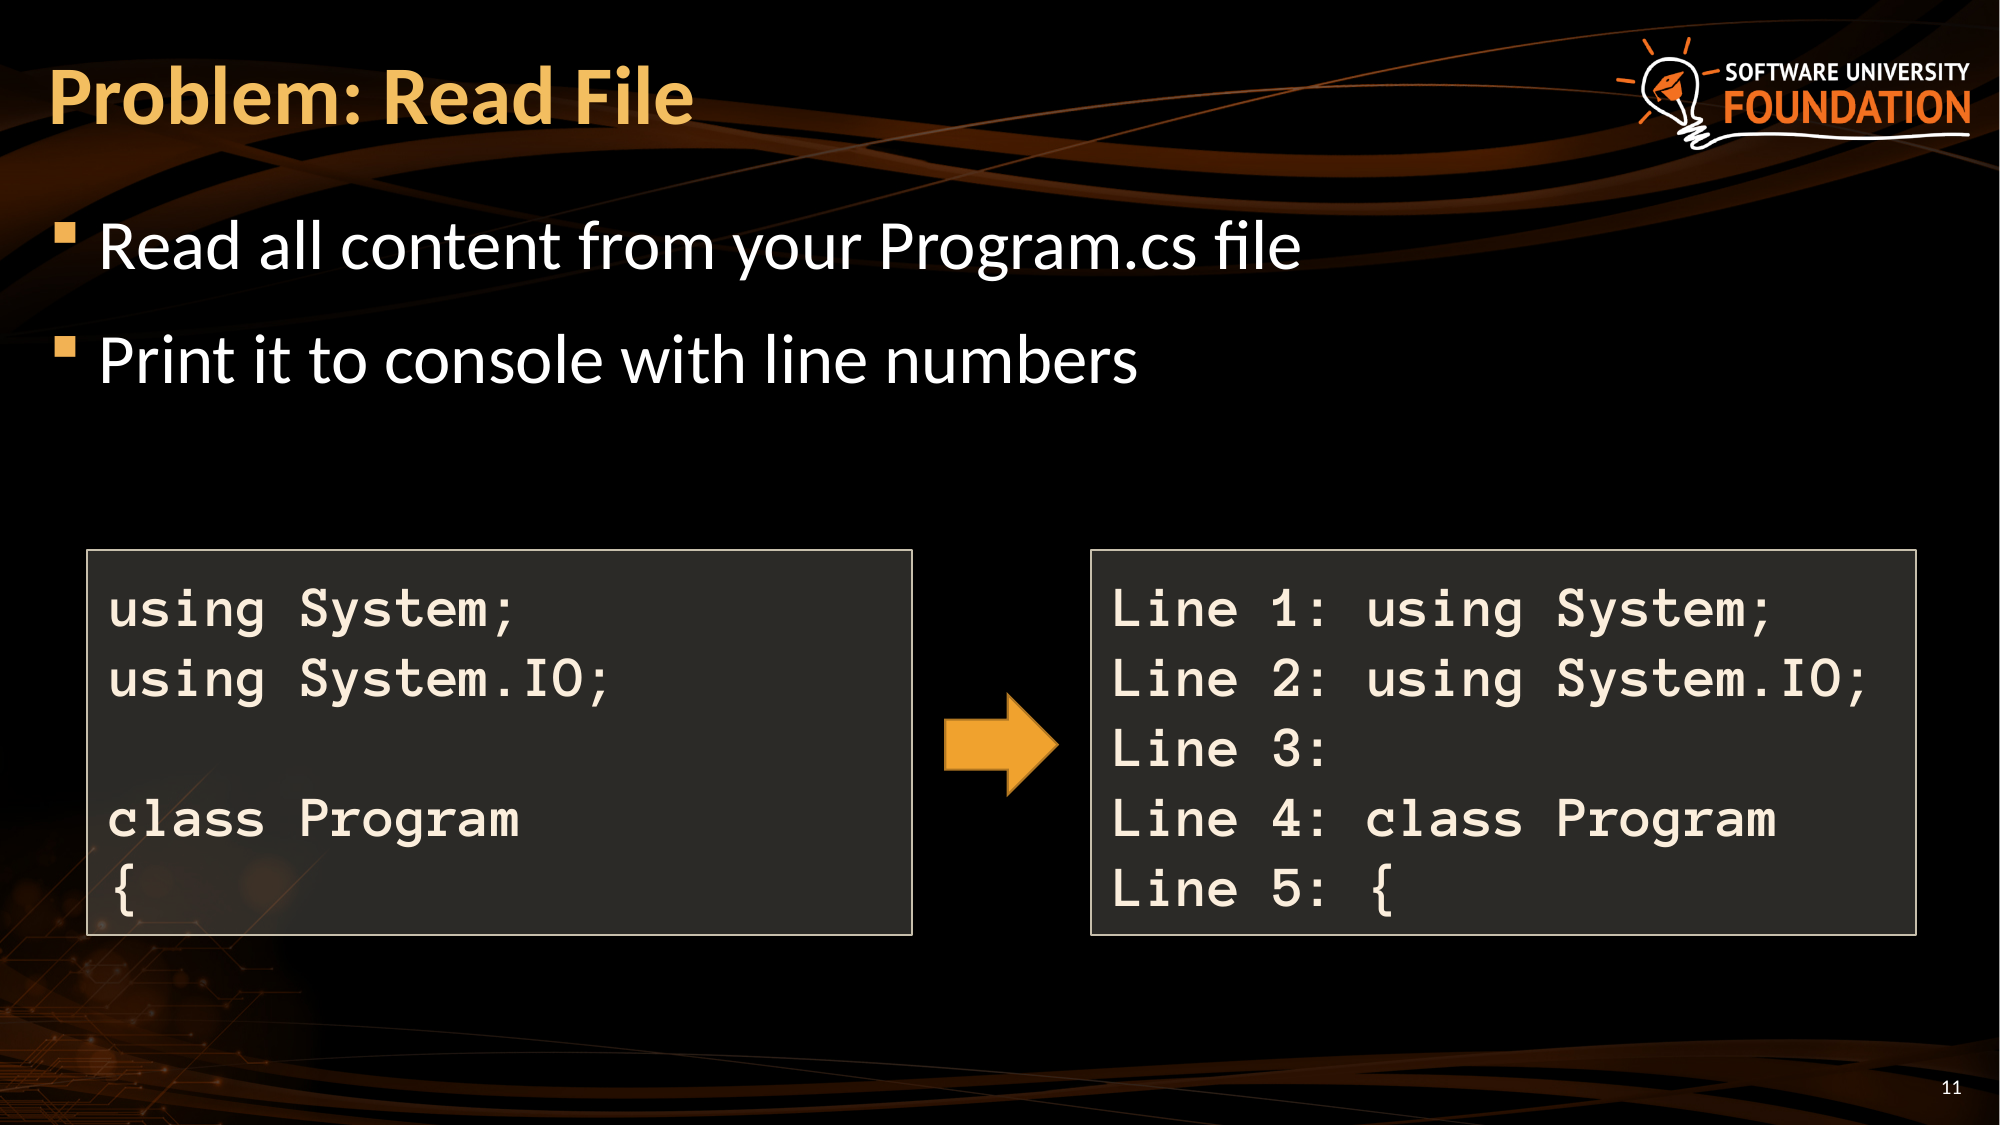

# Problem: Read File
Read all content from your Program.cs file
Print it to console with line numbers
using System;
using System.IO;

class Program
{
Line 1: using System;
Line 2: using System.IO;
Line 3:
Line 4: class Program
Line 5: {

11